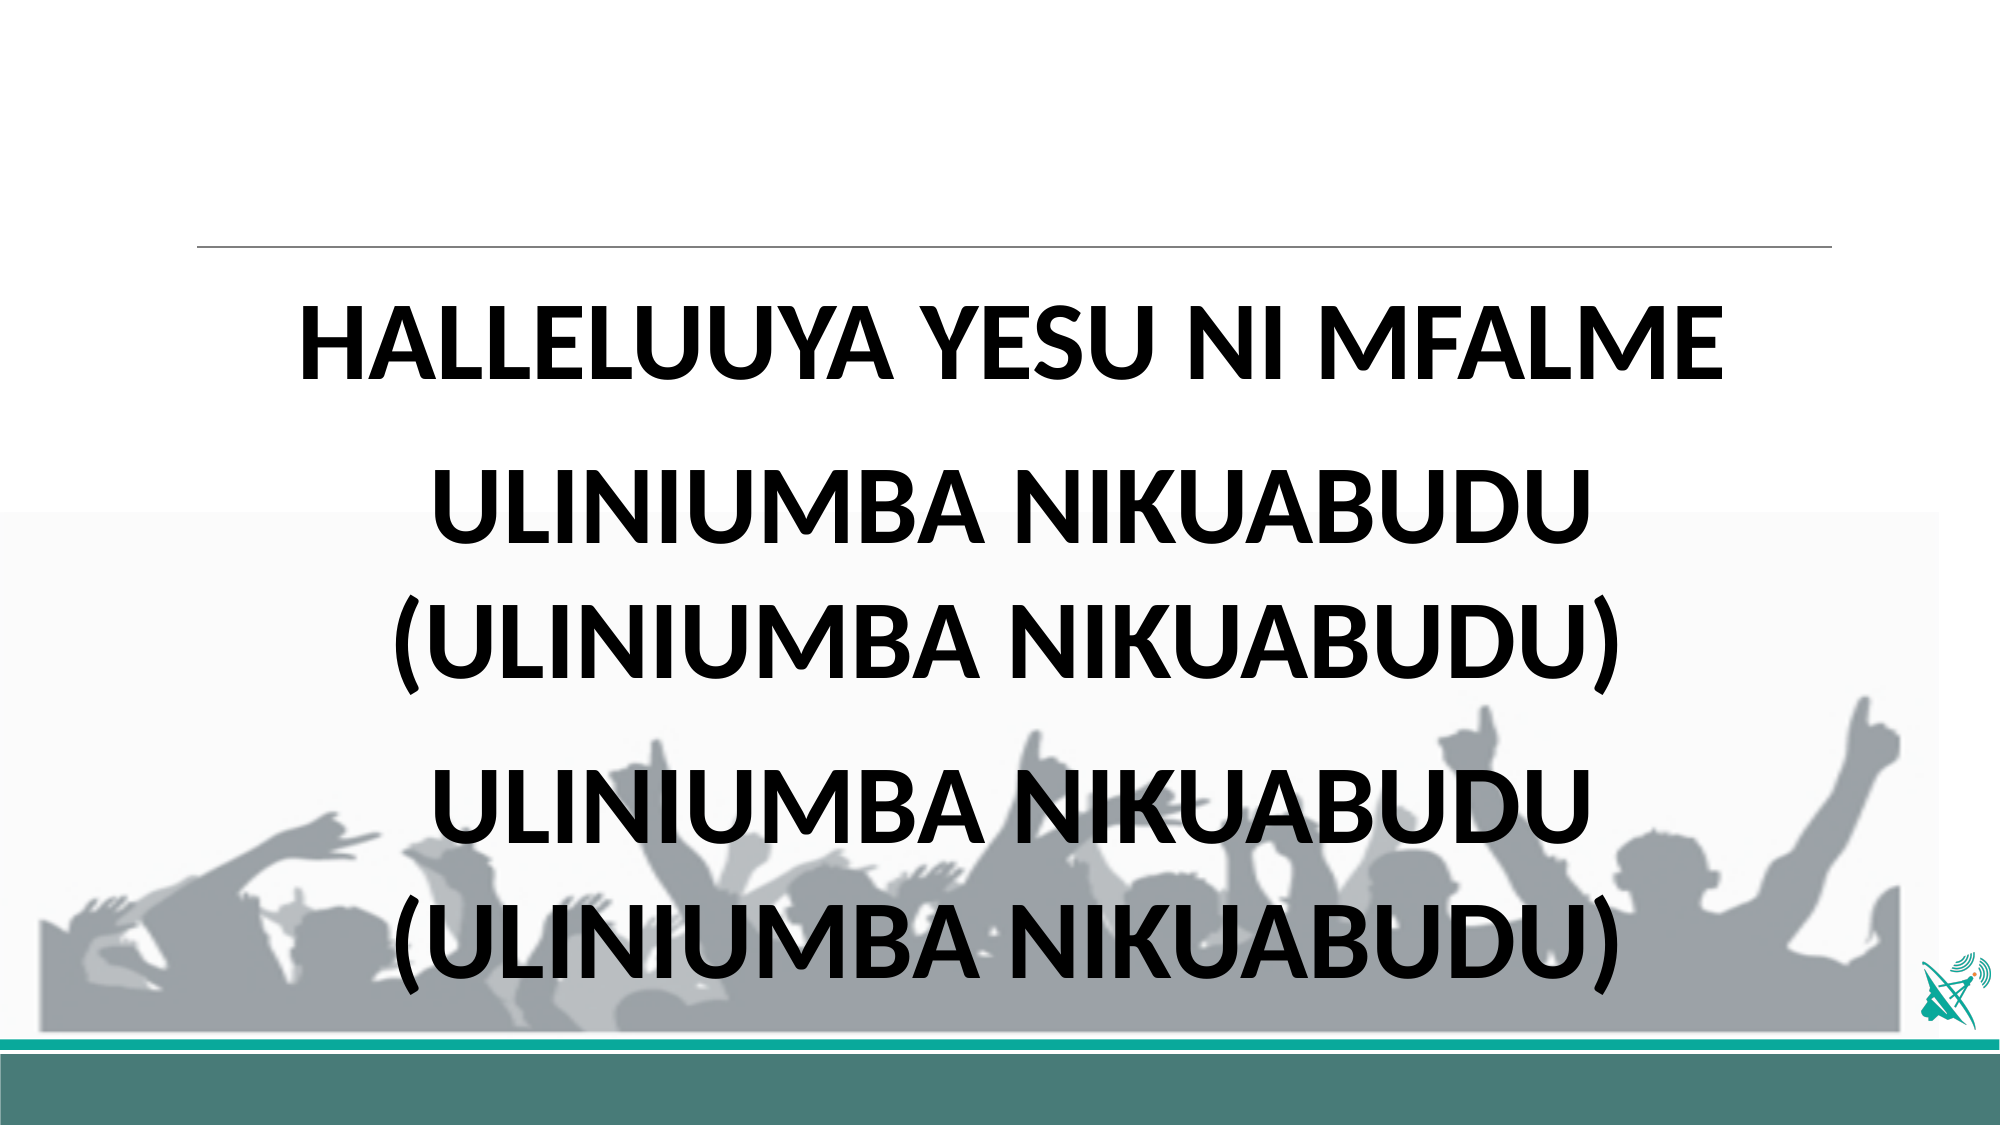

HALLELUUYA YESU NI MFALME
ULINIUMBA NIKUABUDU (ULINIUMBA NIKUABUDU)
ULINIUMBA NIKUABUDU (ULINIUMBA NIKUABUDU)